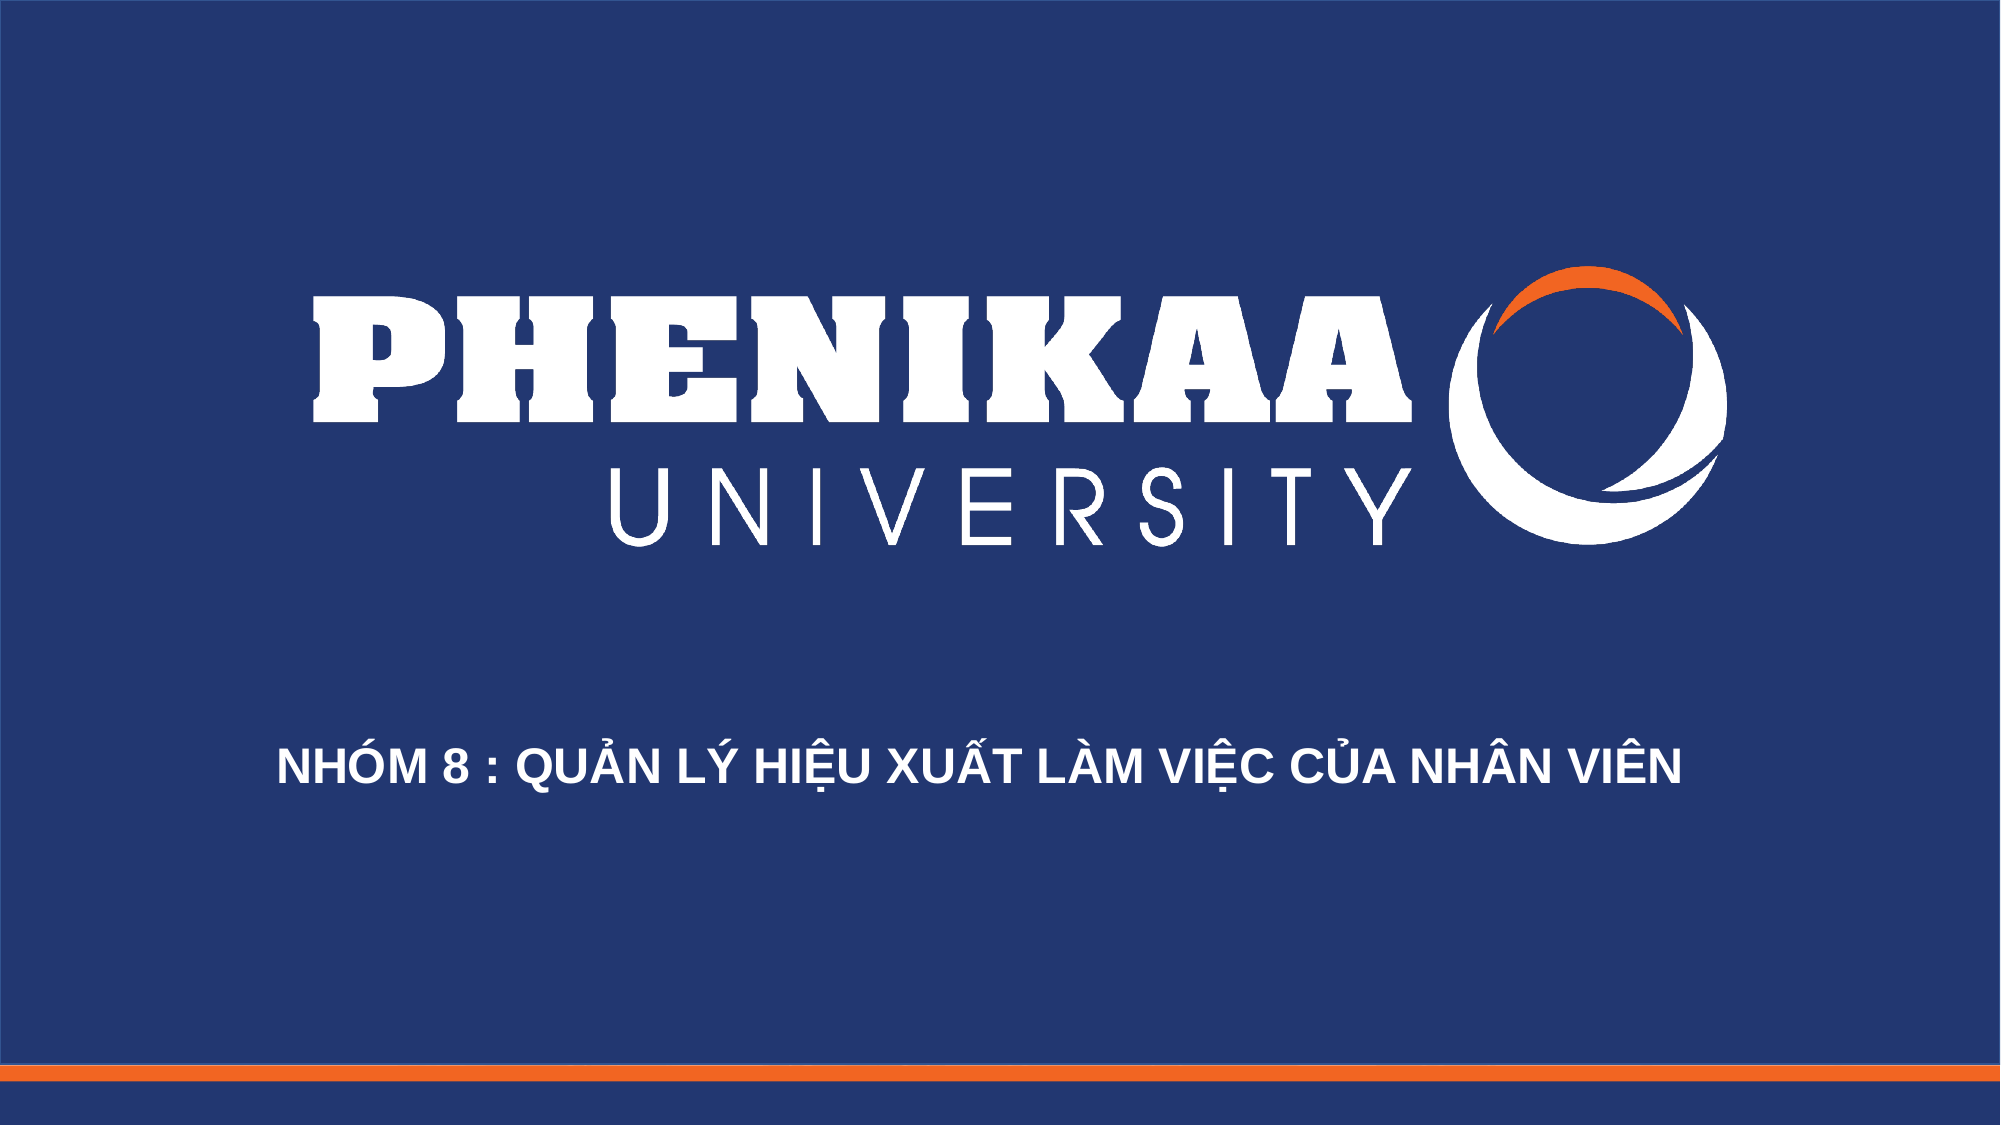

#

NHÓM 8 : QUẢN LÝ HIỆU XUẤT LÀM VIỆC CỦA NHÂN VIÊN